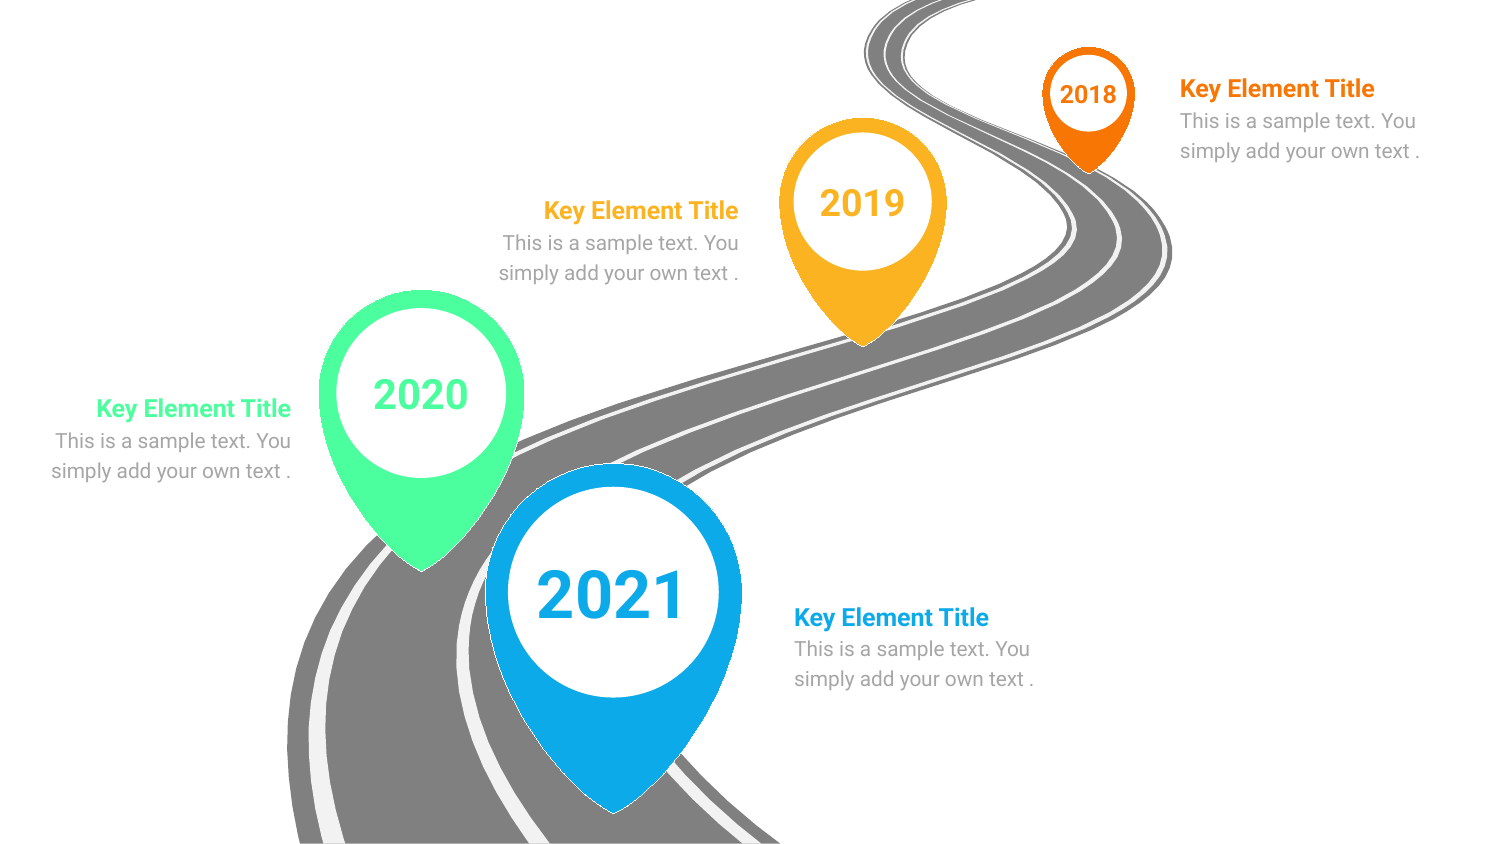

2018
Key Element Title
This is a sample text. You simply add your own text .

2019
Key Element Title
This is a sample text. You simply add your own text .

2020
Key Element Title
This is a sample text. You simply add your own text .

2021
Key Element Title
This is a sample text. You simply add your own text .